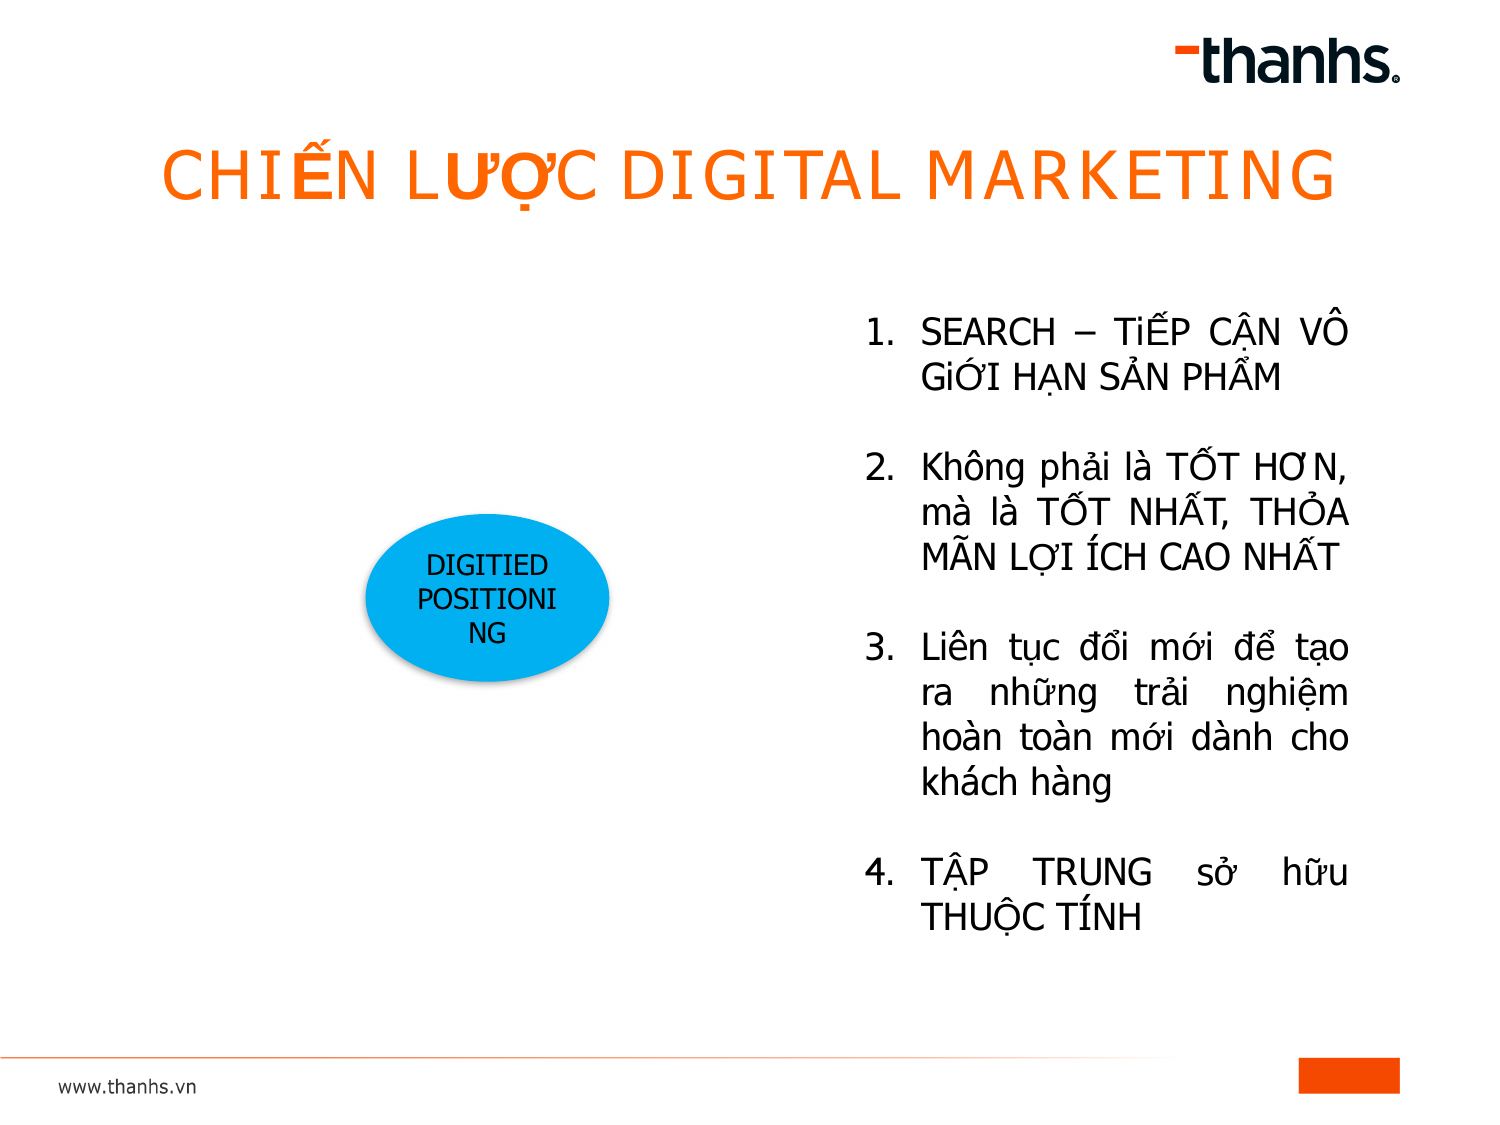

# CHIẾN LƯỢC DIGITAL MARKETING
DIGITIED
POSITIONING
SEARCH – TiẾP CẬN VÔ GiỚI HẠN SẢN PHẨM

Không phải là TỐT HƠN, mà là TỐT NHẤT, THỎA MÃN LỢI ÍCH CAO NHẤT

Liên tục đổi mới để tạo ra những trải nghiệm hoàn toàn mới dành cho khách hàng

TẬP TRUNG sở hữu THUỘC TÍNH